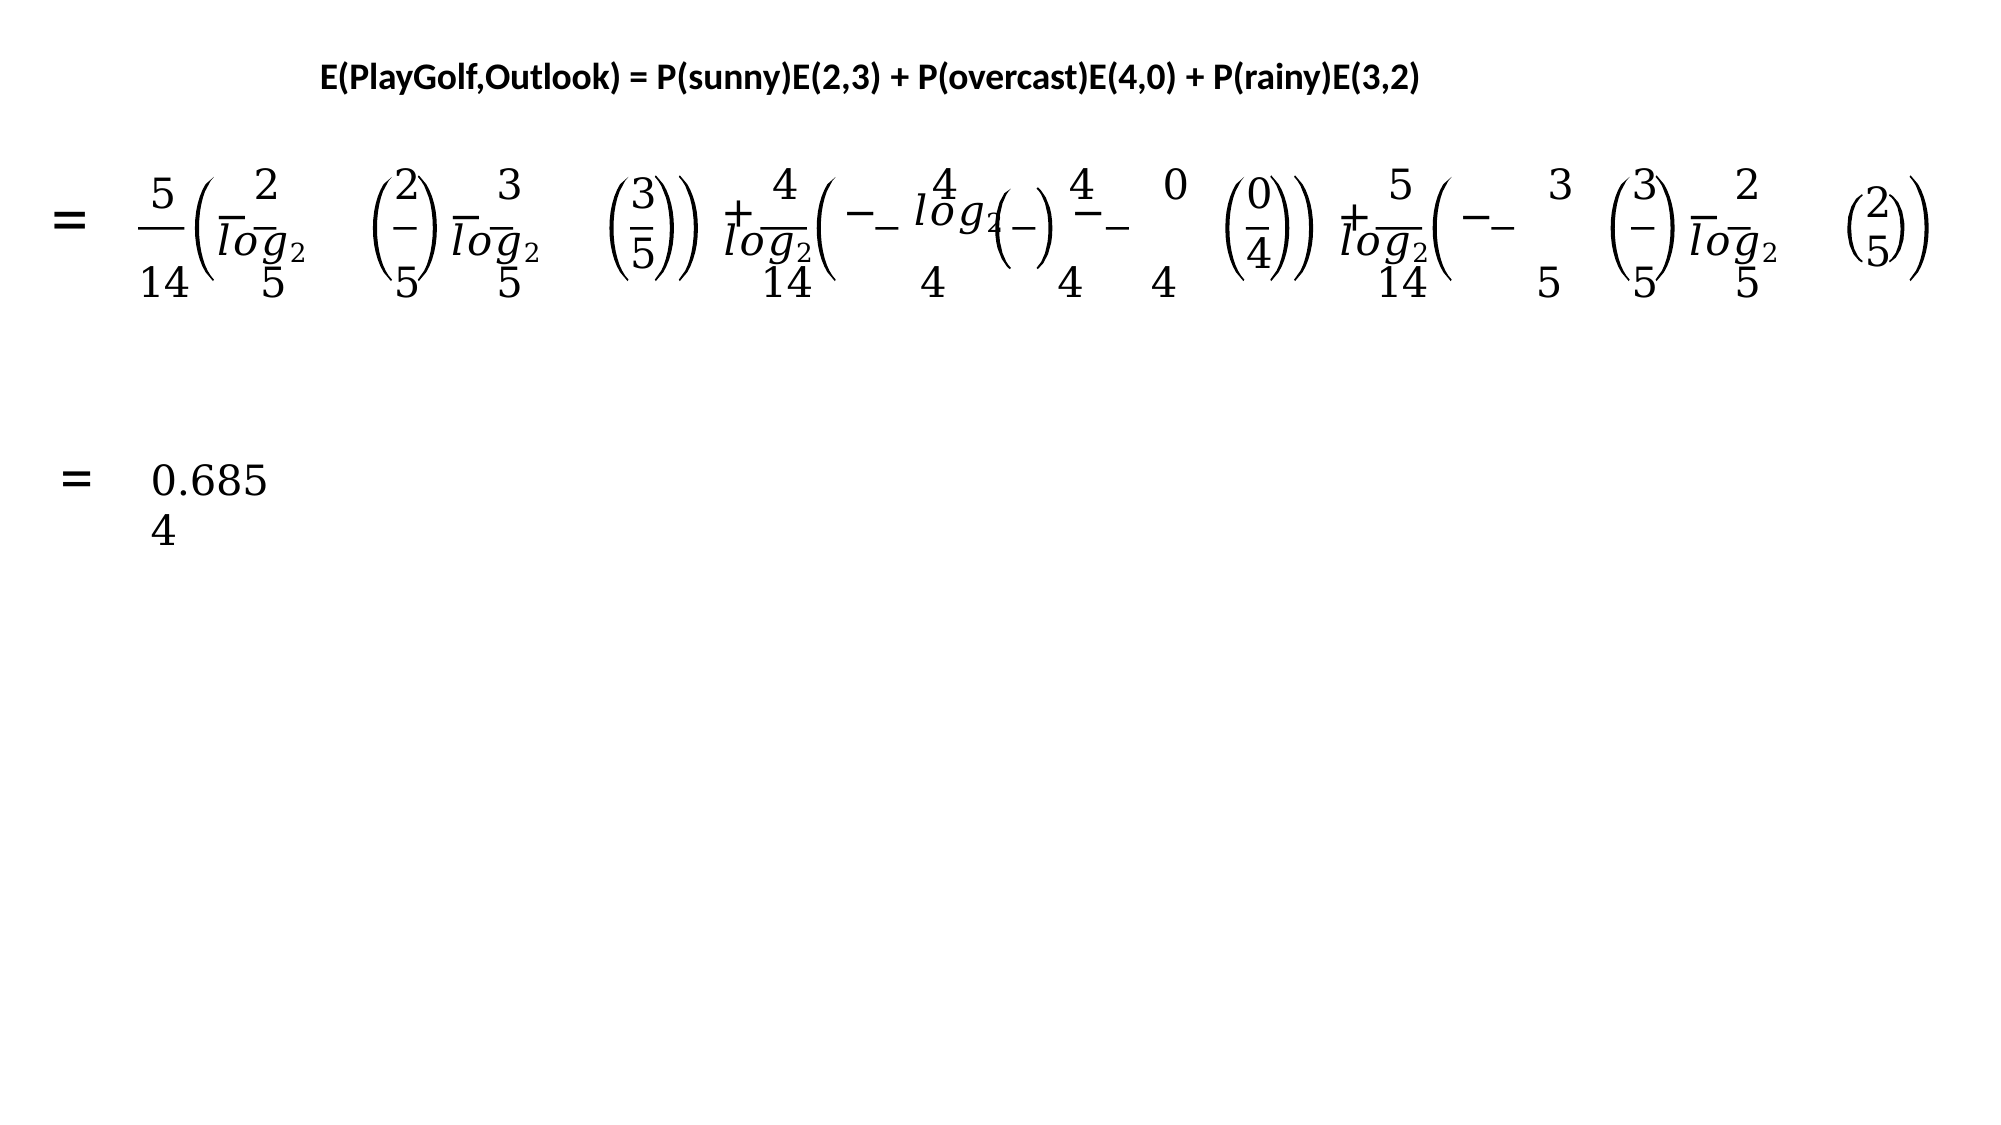

E(PlayGolf,Outlook) = P(sunny)E(2,3) + P(overcast)E(4,0) + P(rainy)E(3,2)
3
5
0
4
2
−	𝑙𝑜𝑔2
14	5
5
2	3
−	𝑙𝑜𝑔2
5	5
4	4	4	0
+	−	𝑙𝑜𝑔2	−	𝑙𝑜𝑔2
14	4	4	4
5	3
+	−	𝑙𝑜𝑔2
14	5
3	2
−	𝑙𝑜𝑔2
5	5
=
2
5

=
0.6854